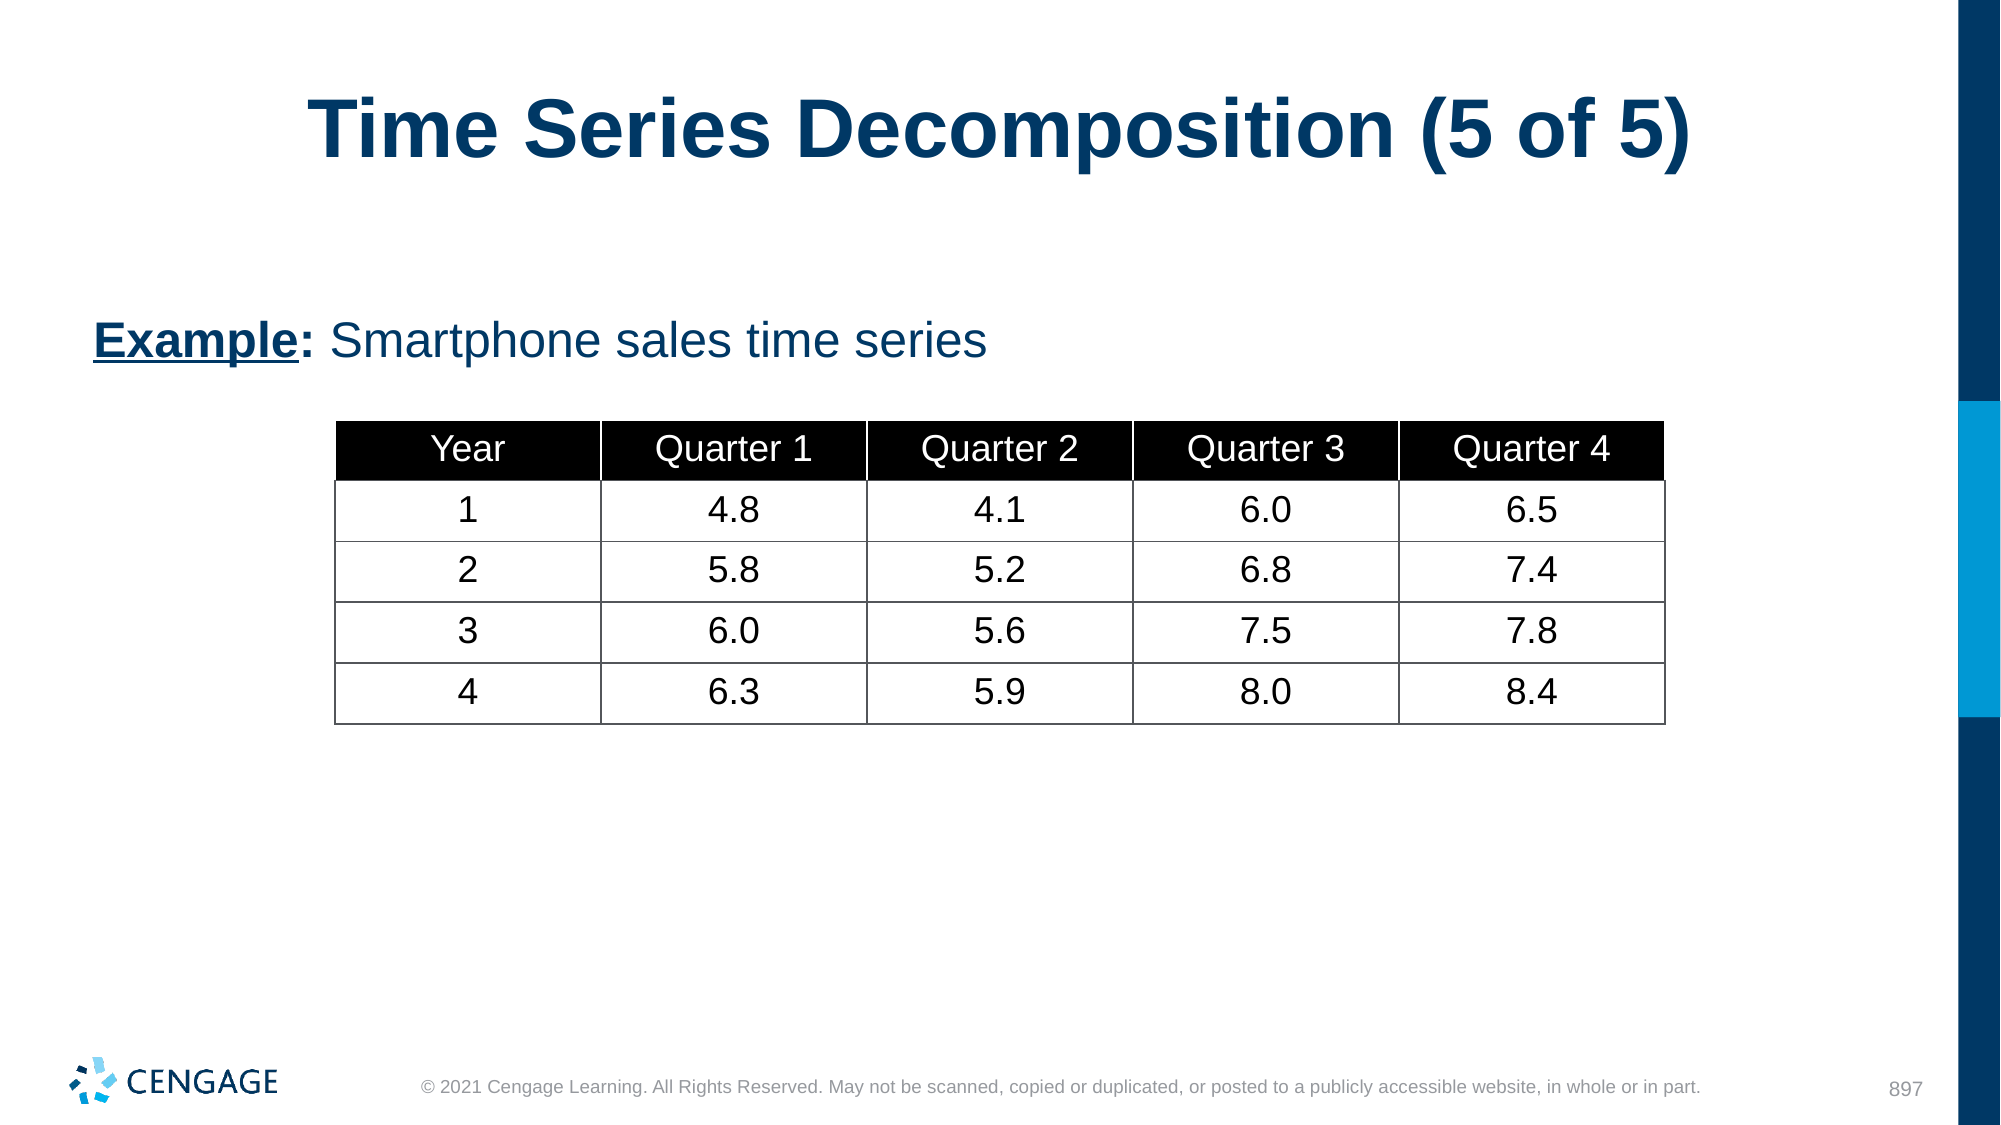

# Time Series Decomposition (5 of 5)
Example: Smartphone sales time series

| Year | Quarter 1 | Quarter 2 | Quarter 3 | Quarter 4 |
| --- | --- | --- | --- | --- |
| 1 | 4.8 | 4.1 | 6.0 | 6.5 |
| 2 | 5.8 | 5.2 | 6.8 | 7.4 |
| 3 | 6.0 | 5.6 | 7.5 | 7.8 |
| 4 | 6.3 | 5.9 | 8.0 | 8.4 |